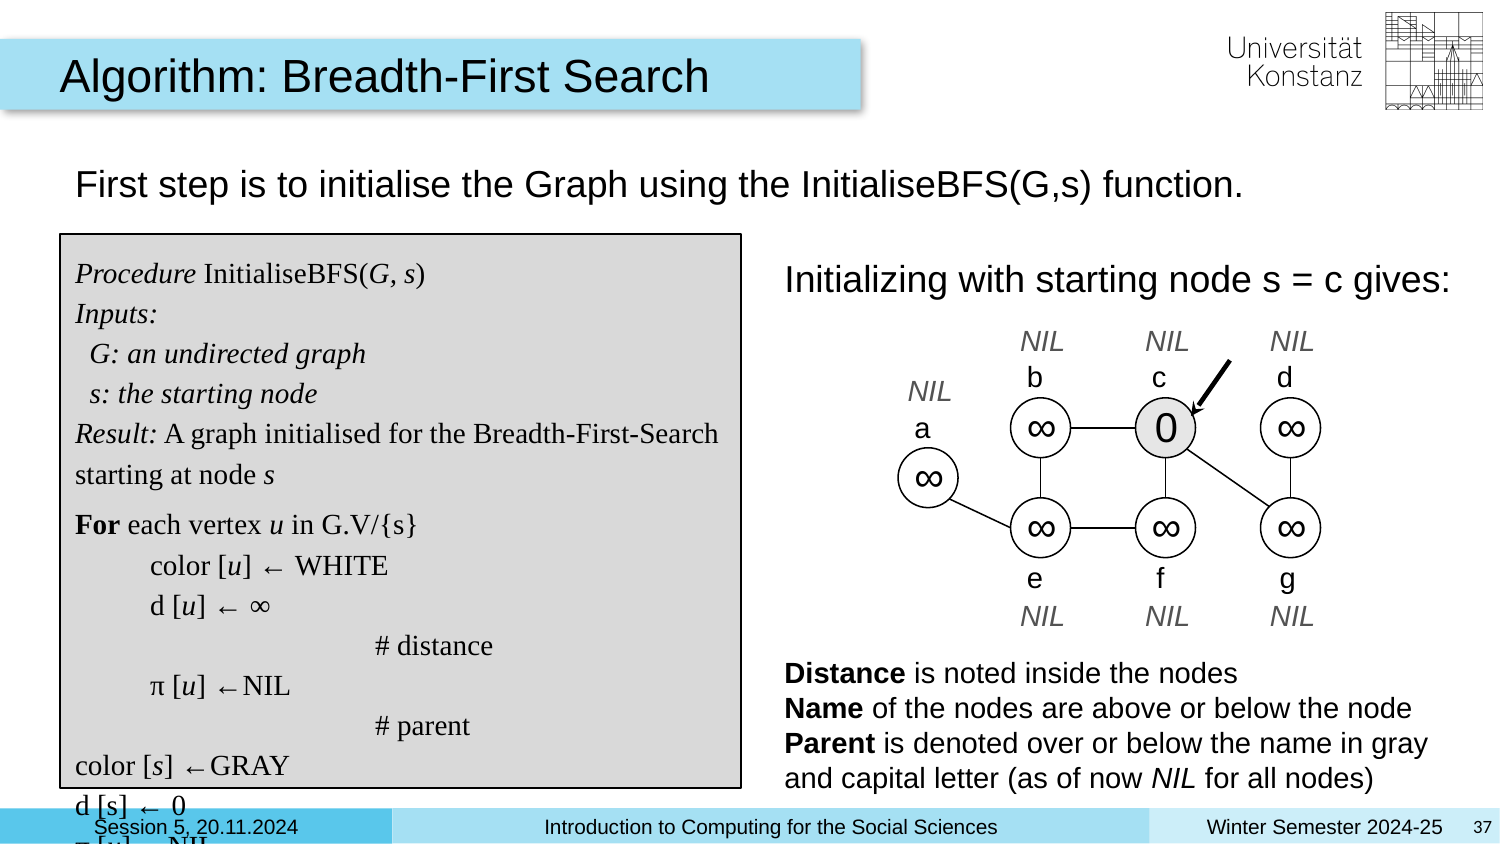

Algorithm: Breadth-First Search

First step is to initialise the Graph using the InitialiseBFS(G,s) function.
Procedure InitialiseBFS(G, s)
Inputs:
  G: an undirected graph
  s: the starting node
Result: A graph initialised for the Breadth-First-Search starting at node s
For each vertex u in G.V/{s}
color [u] ← WHITE
d [u] ← ∞					# distance
π [u] ←NIL					# parent
color [s] ←GRAY
d [s] ← 0
π [u] ←NIL
Initializing with starting node s = c gives:
NIL
NIL
NIL
b
c
d
NIL
∞
0
∞
a
∞
∞
∞
∞
e
f
g
NIL
NIL
NIL
Distance is noted inside the nodes
Name of the nodes are above or below the node
Parent is denoted over or below the name in gray and capital letter (as of now NIL for all nodes)